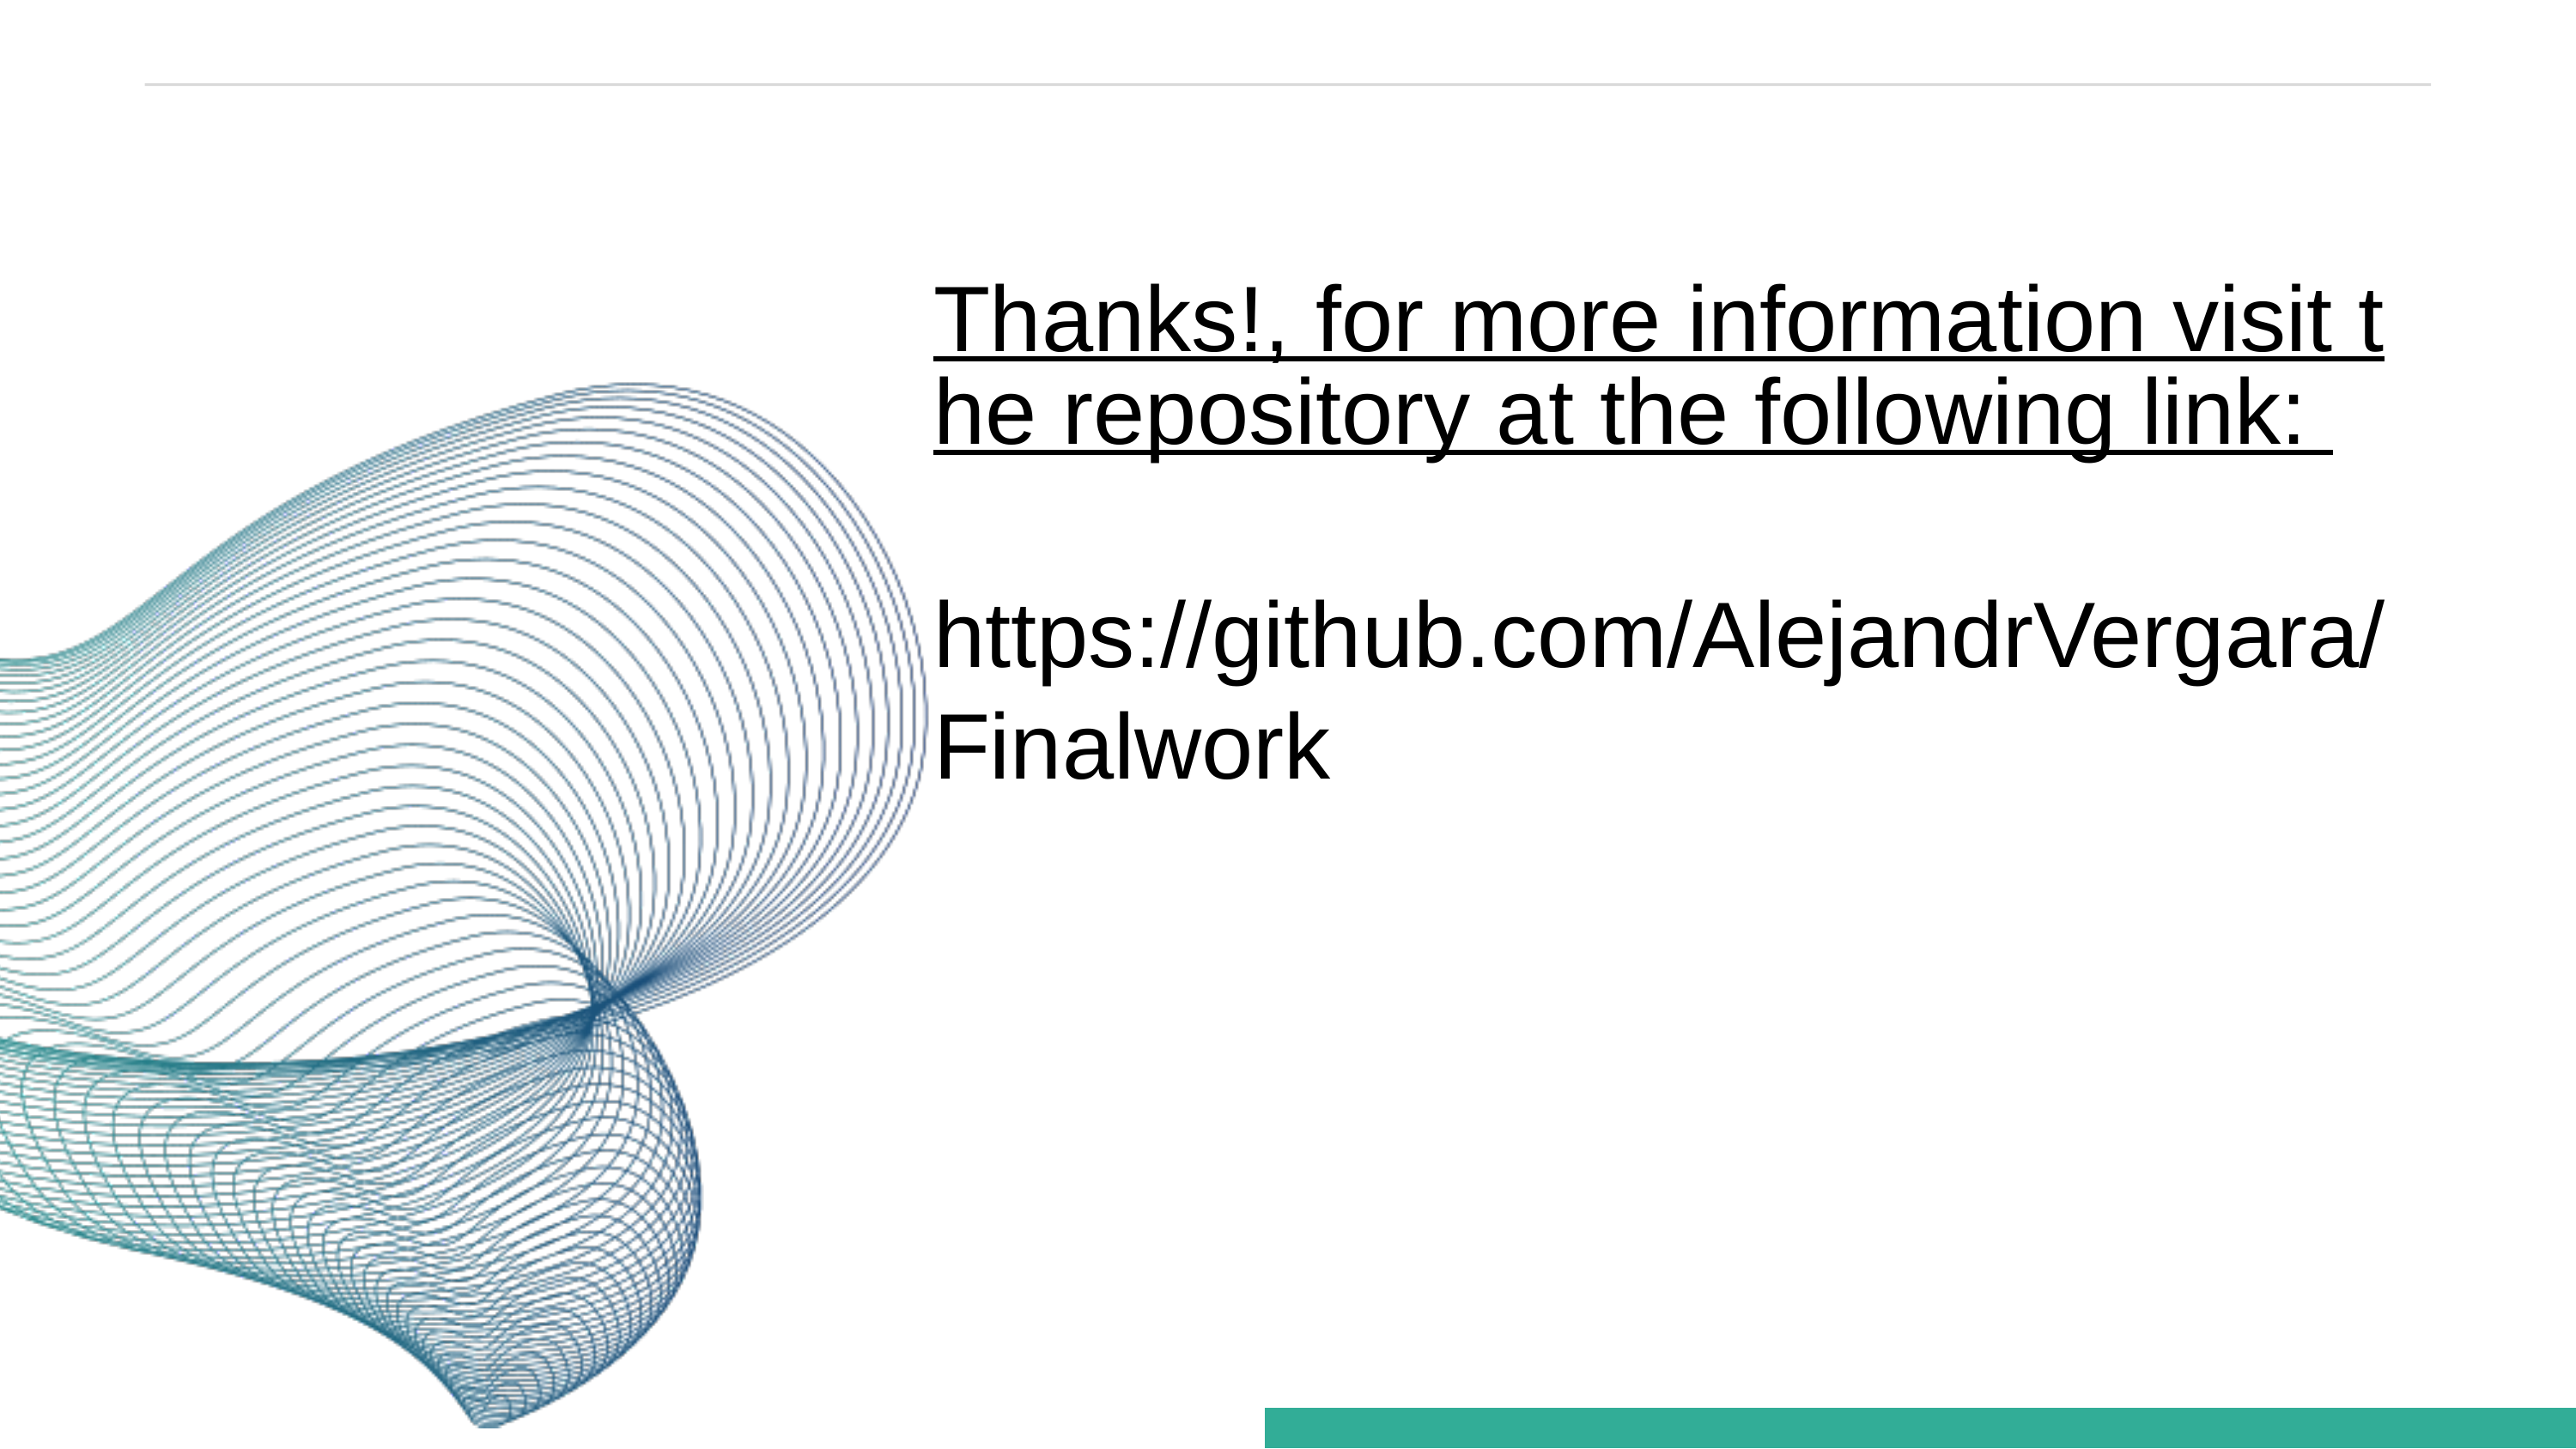

Thanks!, for more information visit the repository at the following link:  https://github.com/AlejandrVergara/Finalwork

Address
123 Anywhere St., Any City, ST 12345
Phone Number
123 - 456 - 7890
Email Adress